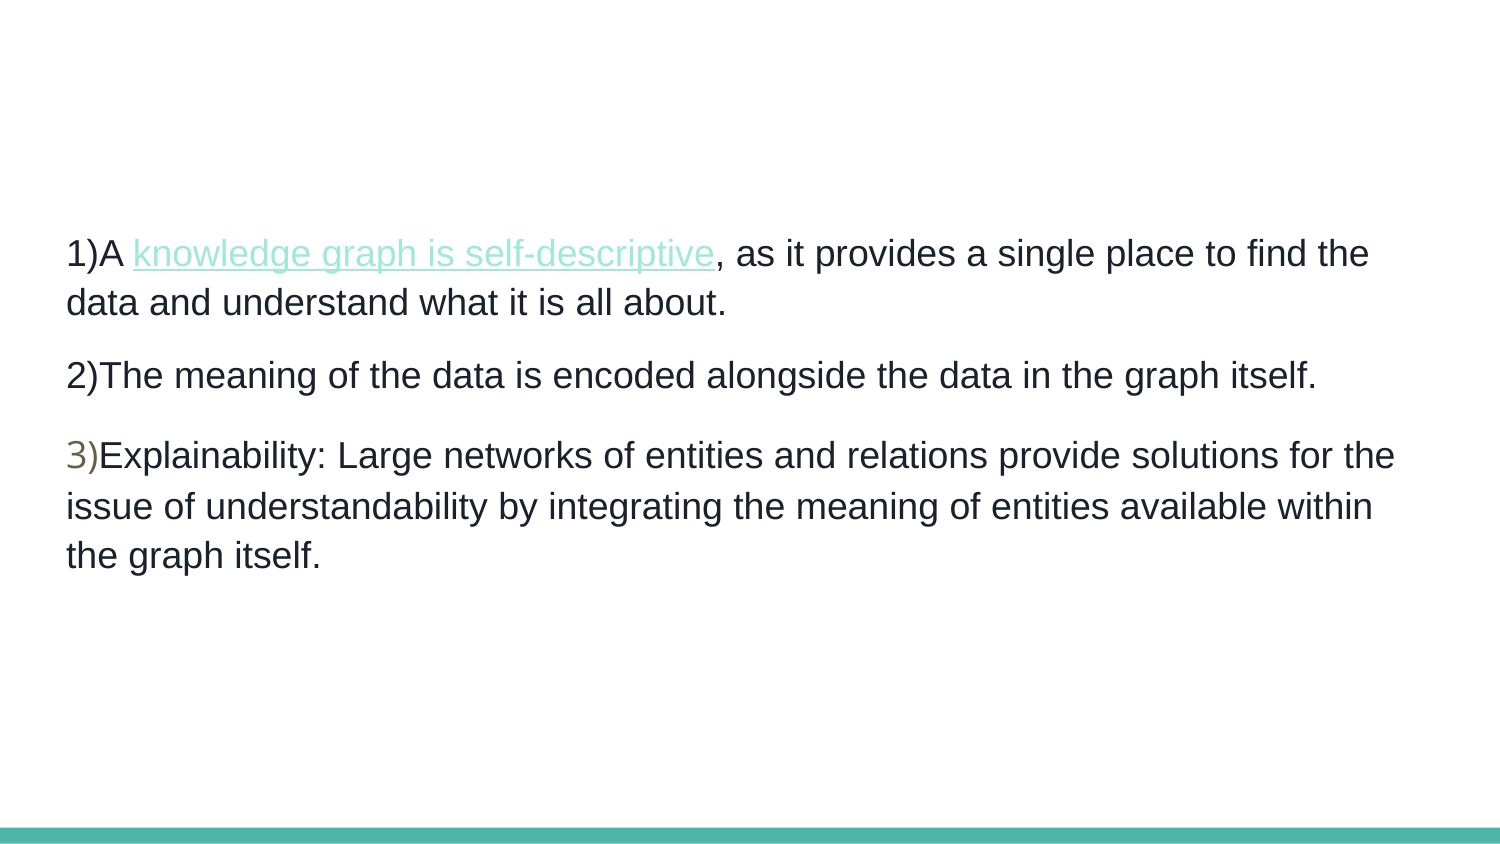

1)A knowledge graph is self-descriptive, as it provides a single place to find the data and understand what it is all about.
2)The meaning of the data is encoded alongside the data in the graph itself.
3)Explainability: Large networks of entities and relations provide solutions for the issue of understandability by integrating the meaning of entities available within the graph itself.